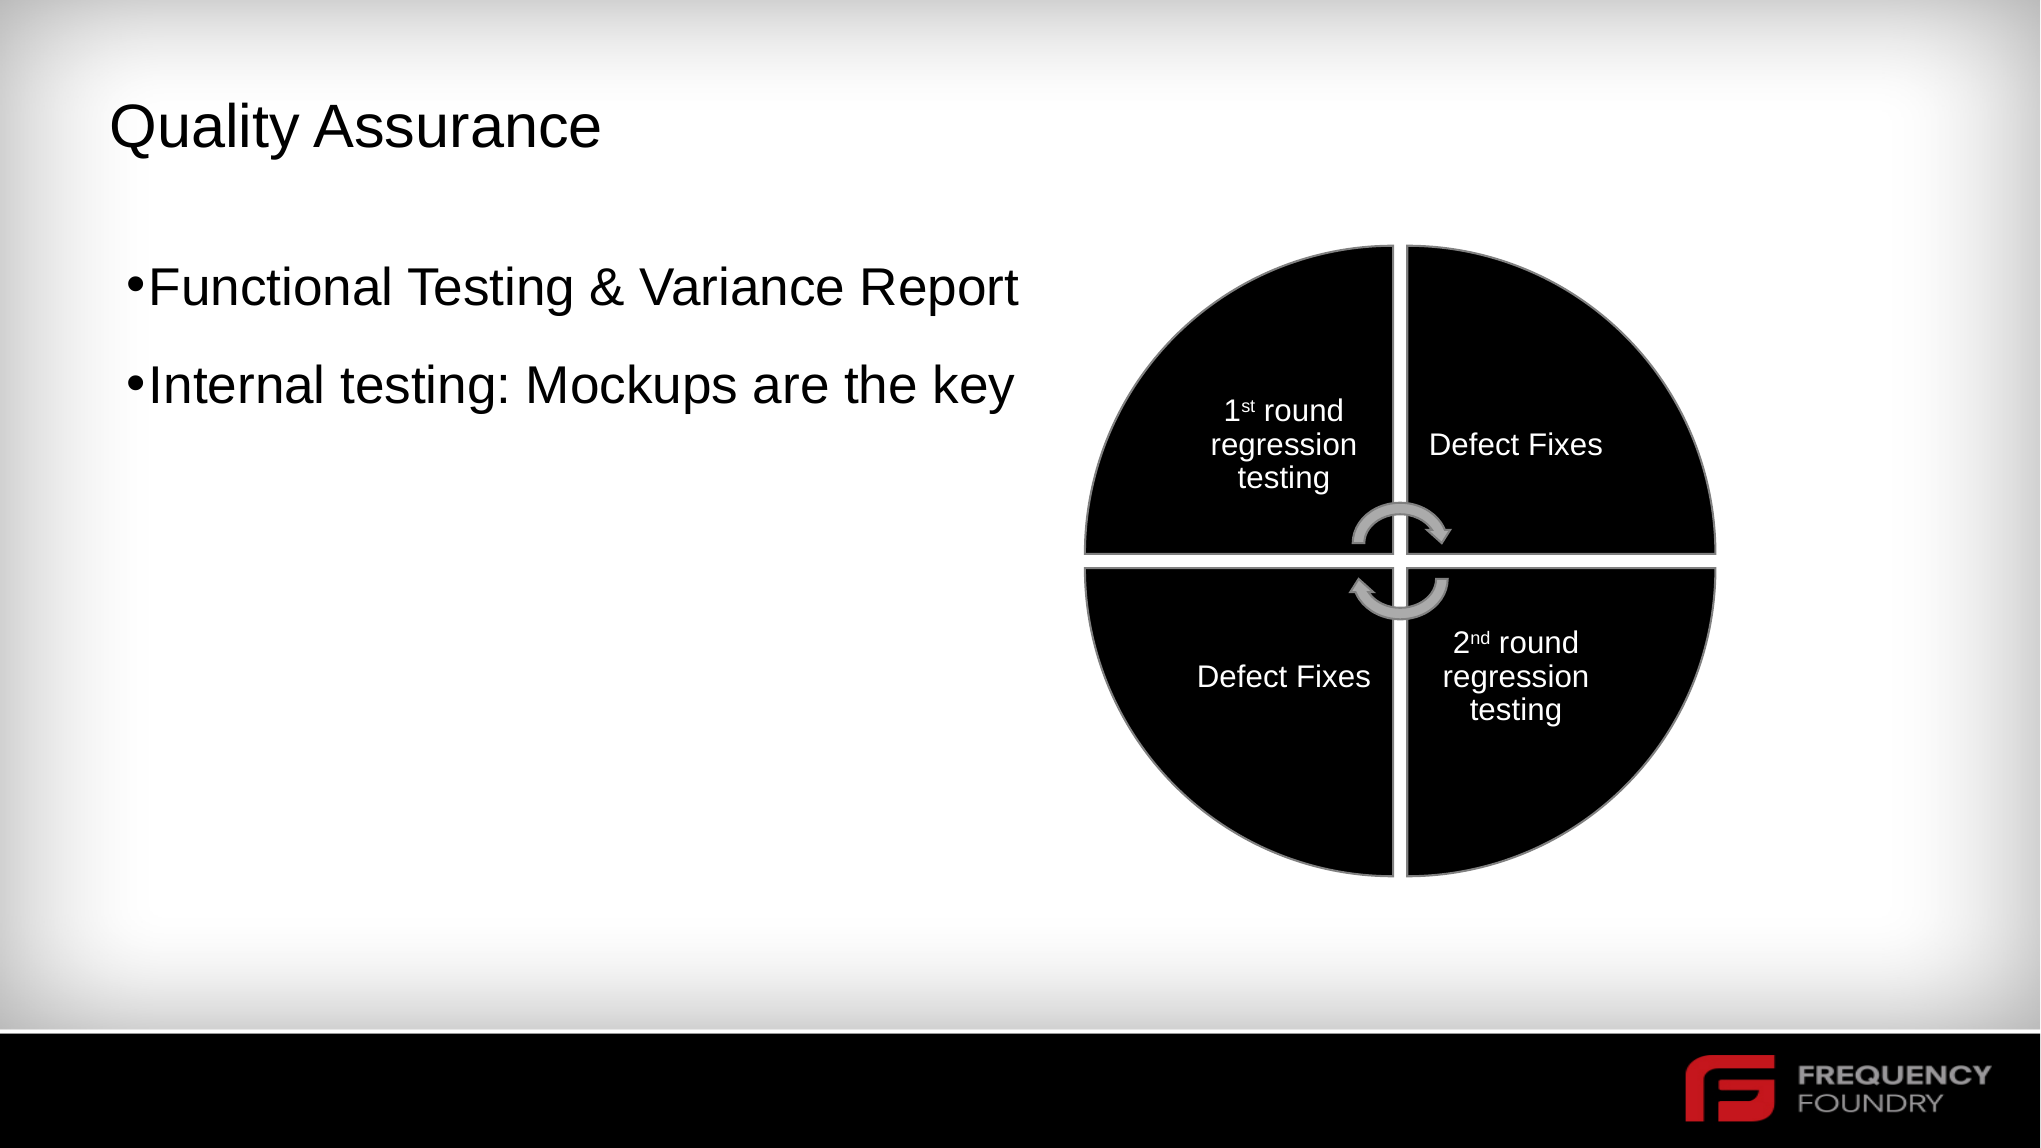

# Quality Assurance
Functional Testing & Variance Report
Internal testing: Mockups are the key

1st round regression testing

Defect Fixes

Defect Fixes

2nd round regression testing